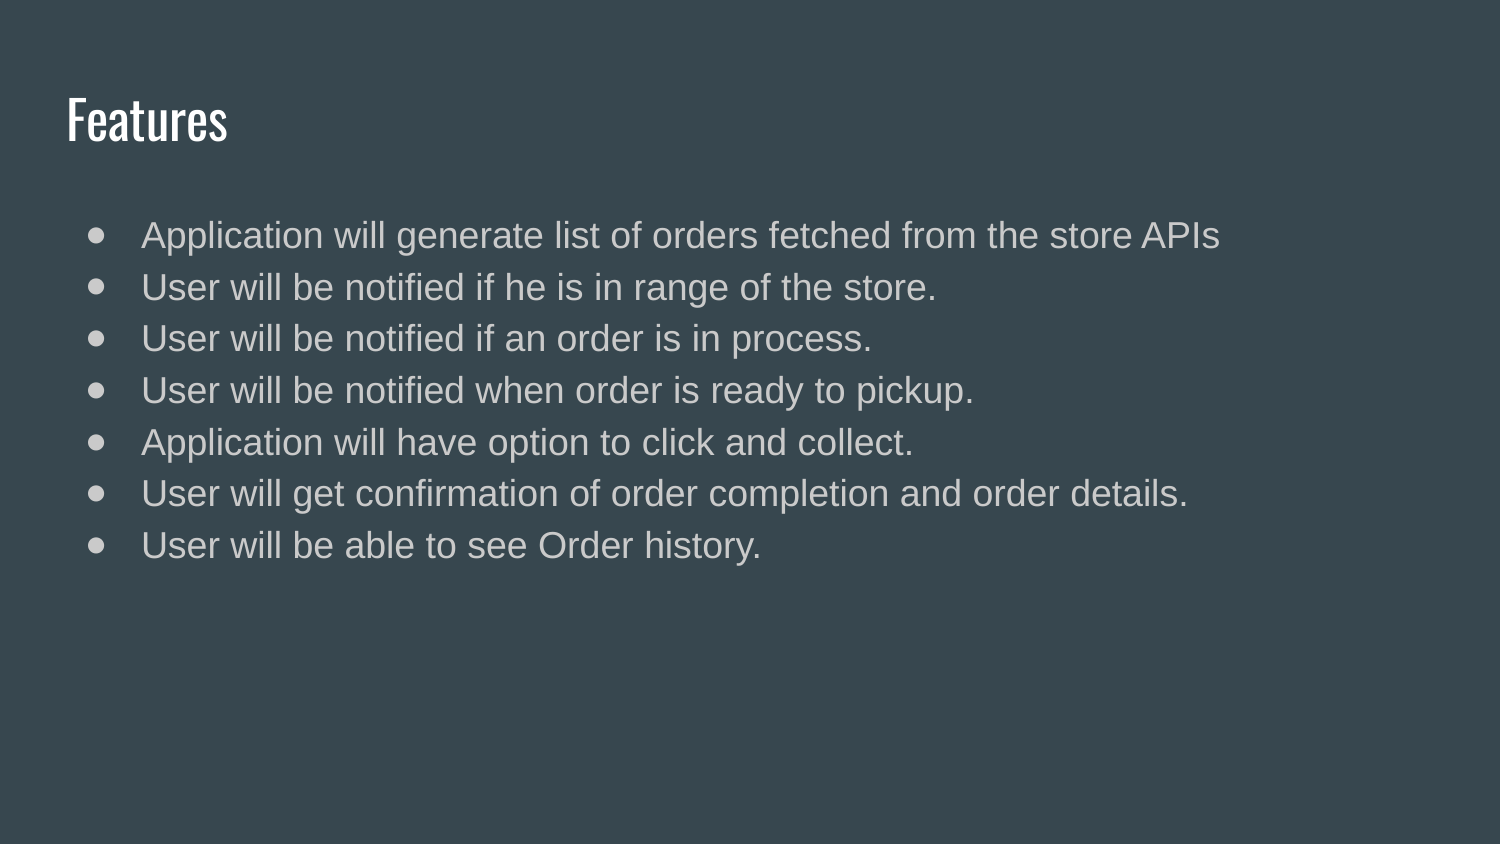

# Features
Application will generate list of orders fetched from the store APIs
User will be notified if he is in range of the store.
User will be notified if an order is in process.
User will be notified when order is ready to pickup.
Application will have option to click and collect.
User will get confirmation of order completion and order details.
User will be able to see Order history.